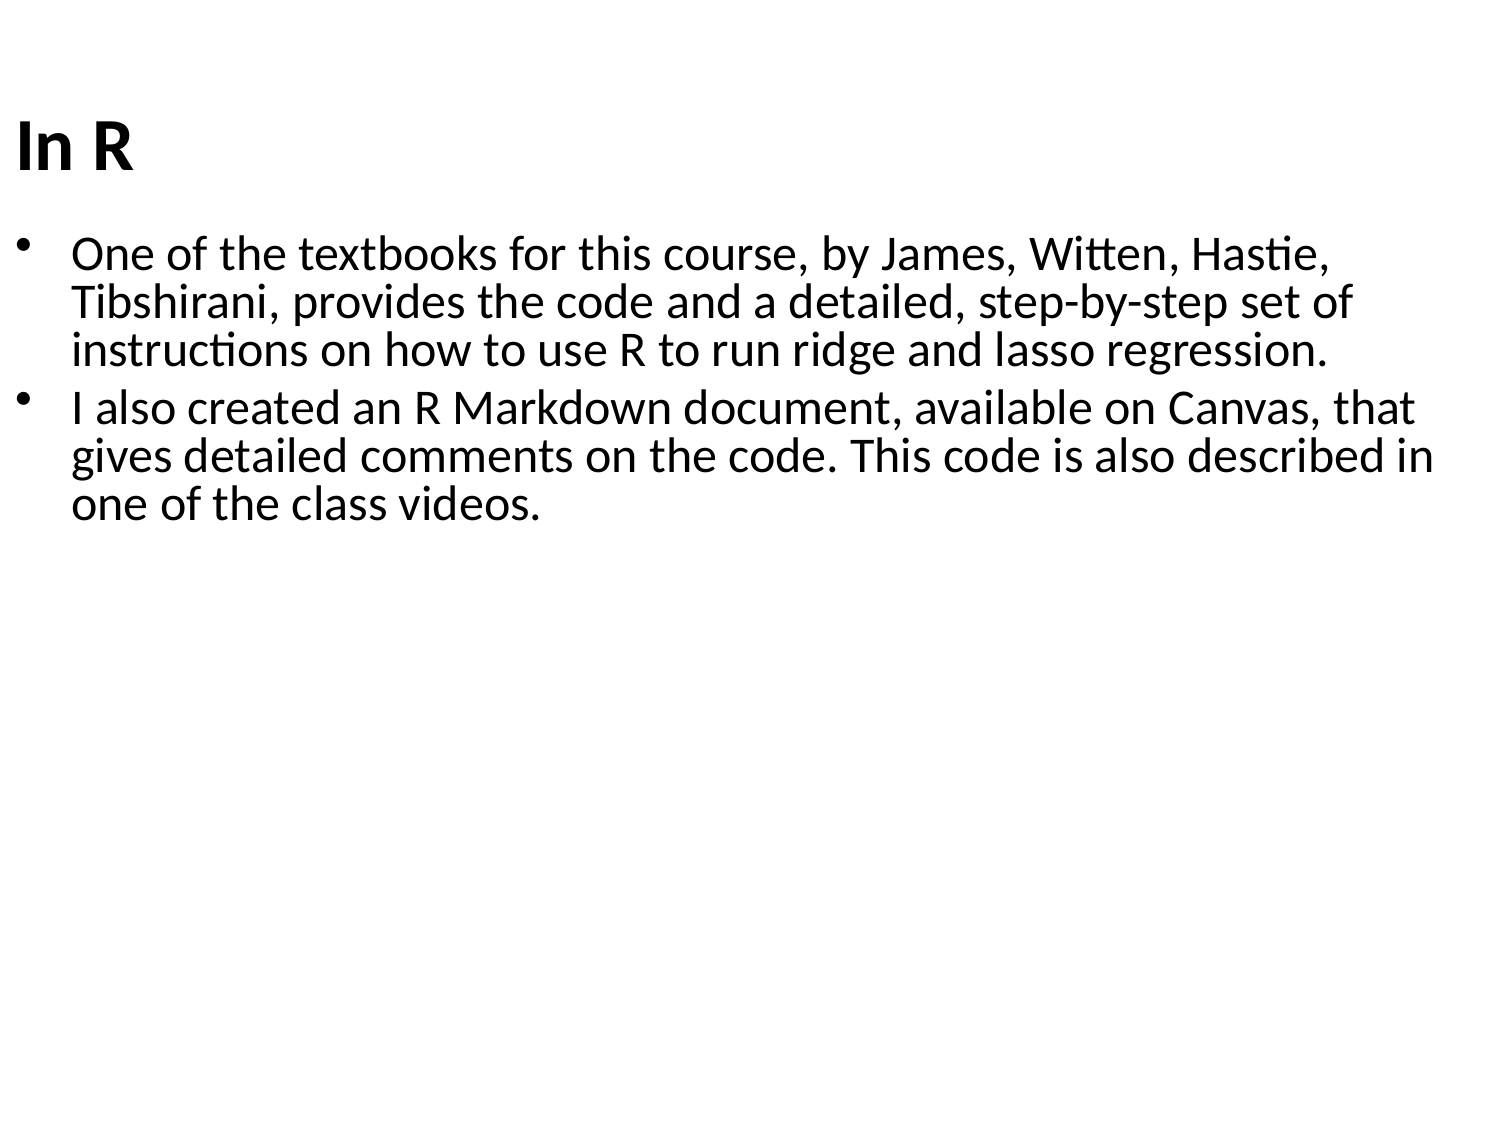

# In R
One of the textbooks for this course, by James, Witten, Hastie, Tibshirani, provides the code and a detailed, step-by-step set of instructions on how to use R to run ridge and lasso regression.
I also created an R Markdown document, available on Canvas, that gives detailed comments on the code. This code is also described in one of the class videos.